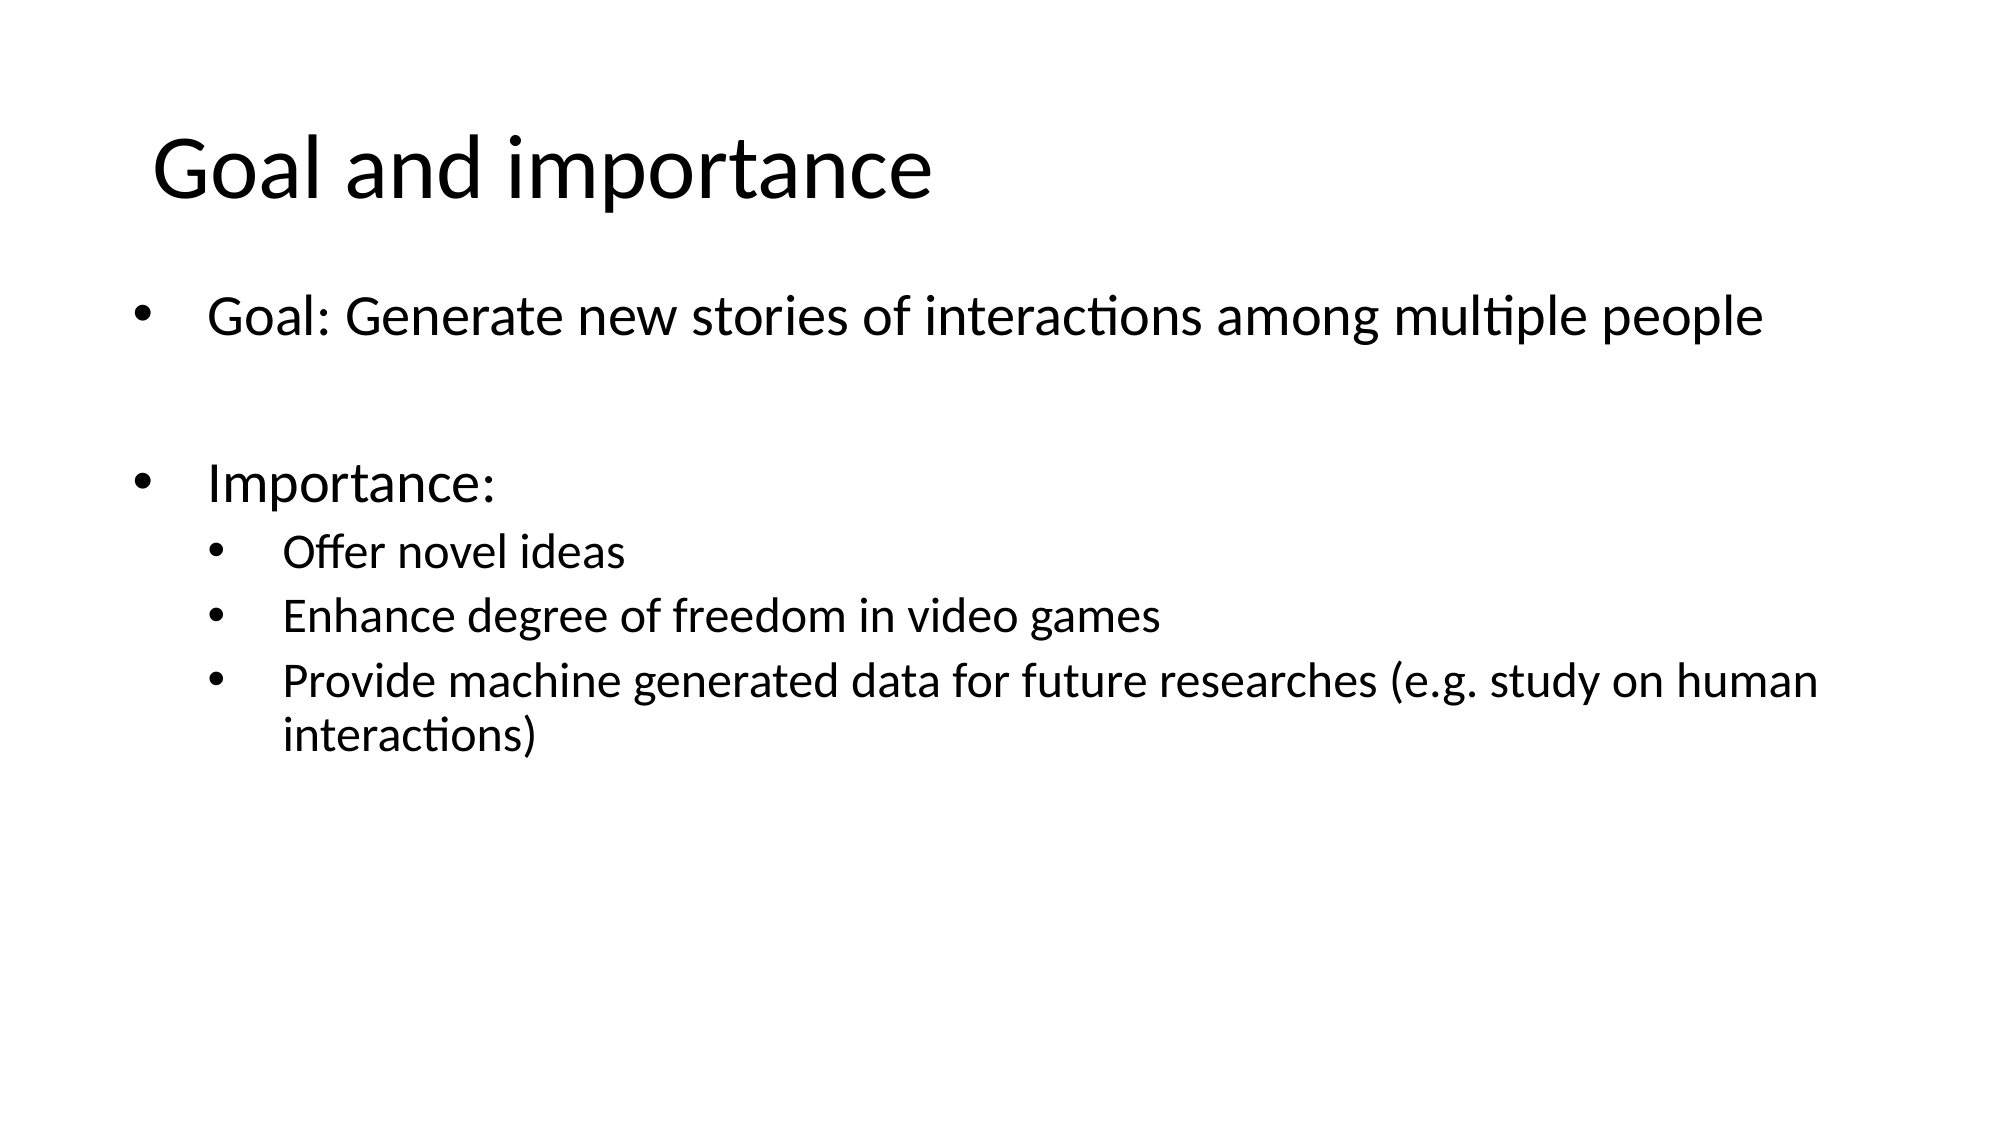

# Goal and importance
Goal: Generate new stories of interactions among multiple people

Importance:
Offer novel ideas
Enhance degree of freedom in video games
Provide machine generated data for future researches (e.g. study on human interactions)